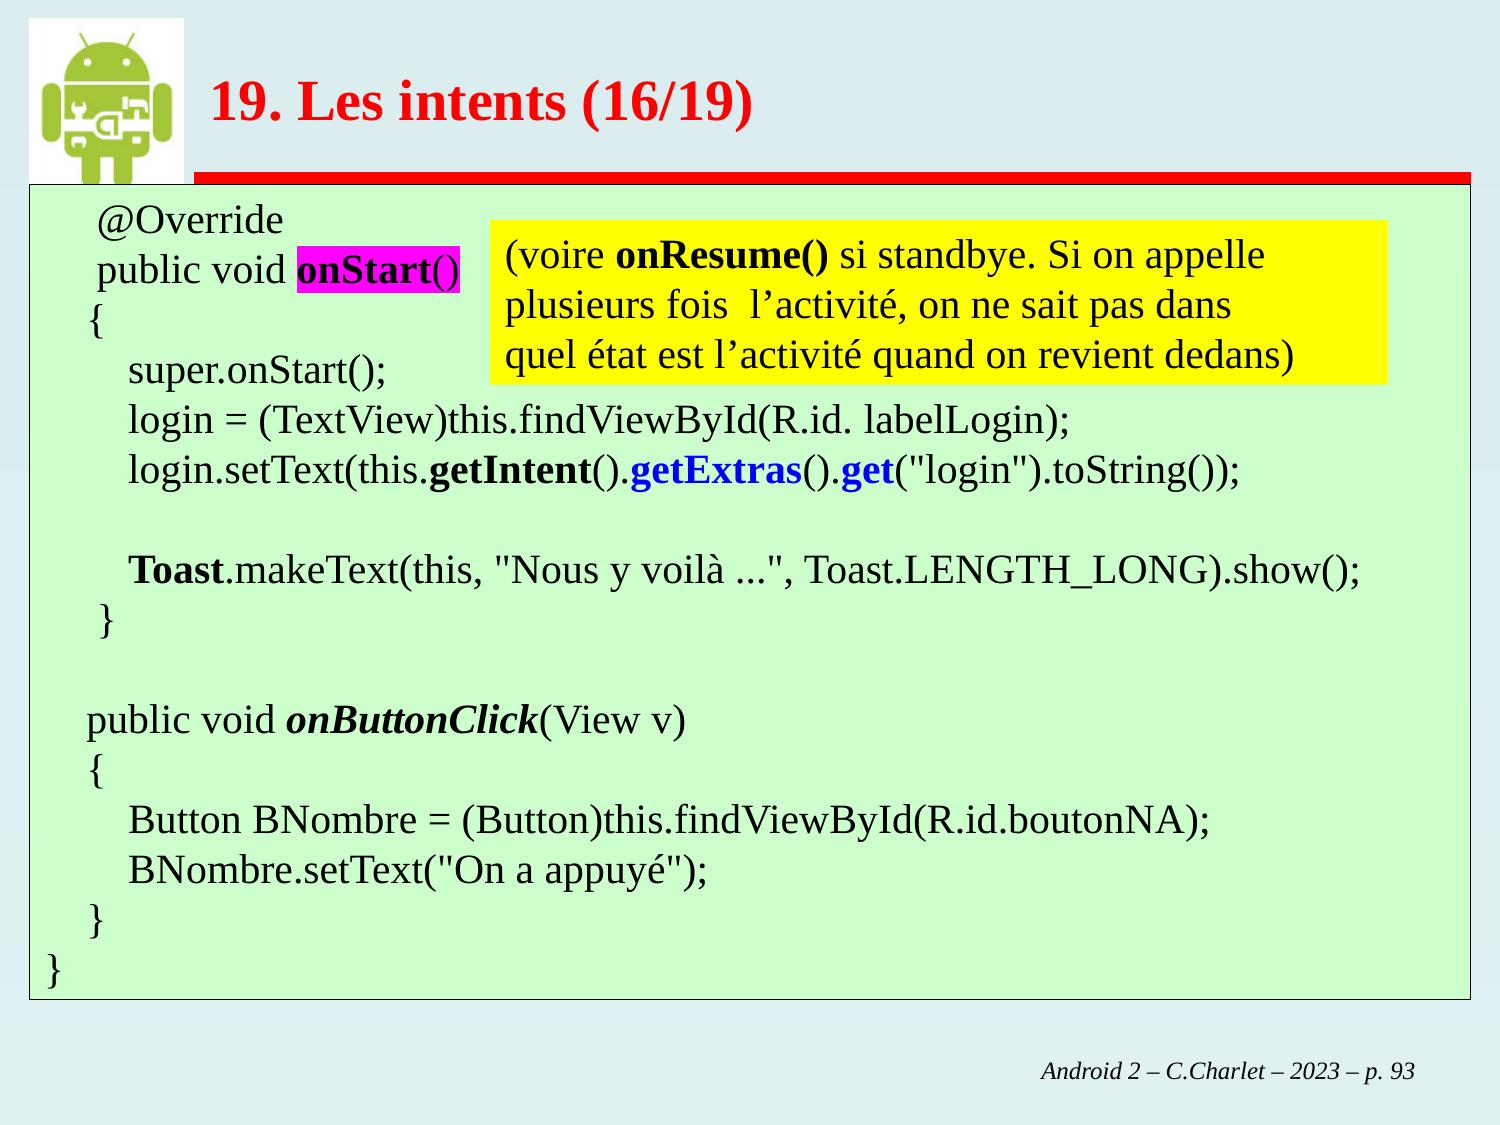

19. Les intents (16/19)
     @Override
     public void onStart()
    {
        super.onStart();
        login = (TextView)this.findViewById(R.id. labelLogin);
        login.setText(this.getIntent().getExtras().get("login").toString());

        Toast.makeText(this, "Nous y voilà ...", Toast.LENGTH_LONG).show();
     }

    public void onButtonClick(View v)
    {
        Button BNombre = (Button)this.findViewById(R.id.boutonNA);
        BNombre.setText("On a appuyé");
    }
}
(voire onResume() si standbye. Si on appelle plusieurs fois  l’activité, on ne sait pas dans              quel état est l’activité quand on revient dedans)
 Android 2 – C.Charlet – 2023 – p. 93